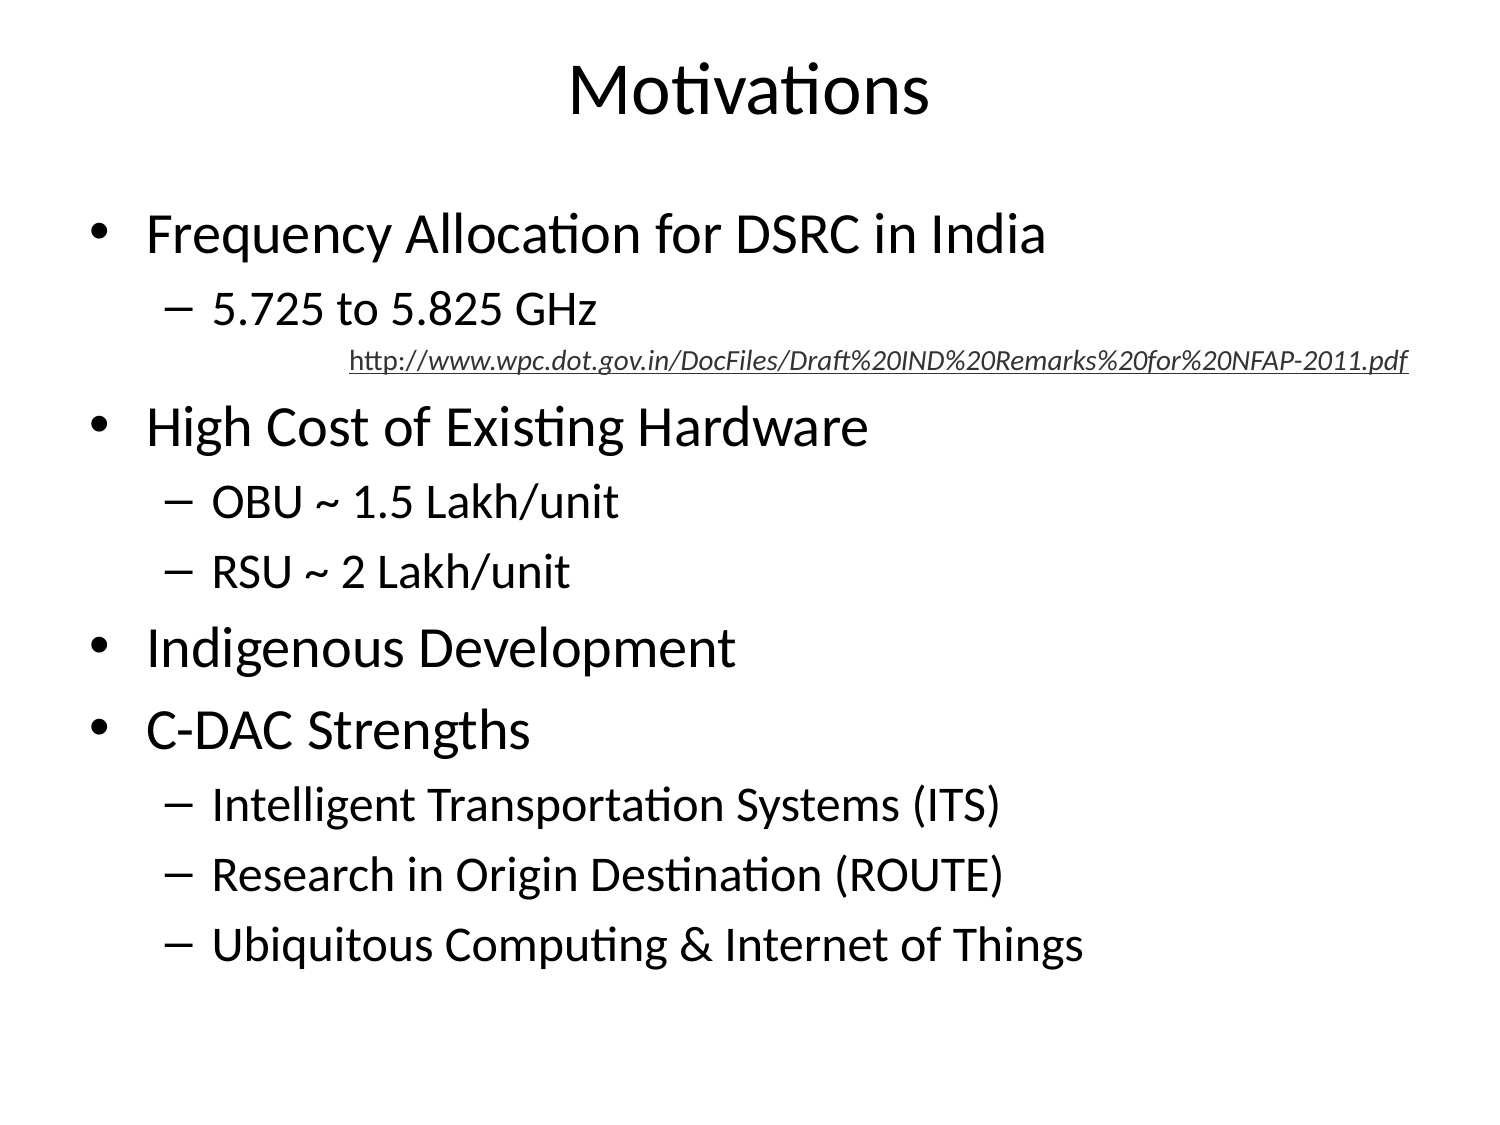

# Motivations
Frequency Allocation for DSRC in India
5.725 to 5.825 GHz
http://www.wpc.dot.gov.in/DocFiles/Draft%20IND%20Remarks%20for%20NFAP-2011.pdf
High Cost of Existing Hardware
OBU ~ 1.5 Lakh/unit
RSU ~ 2 Lakh/unit
Indigenous Development
C-DAC Strengths
Intelligent Transportation Systems (ITS)
Research in Origin Destination (ROUTE)
Ubiquitous Computing & Internet of Things